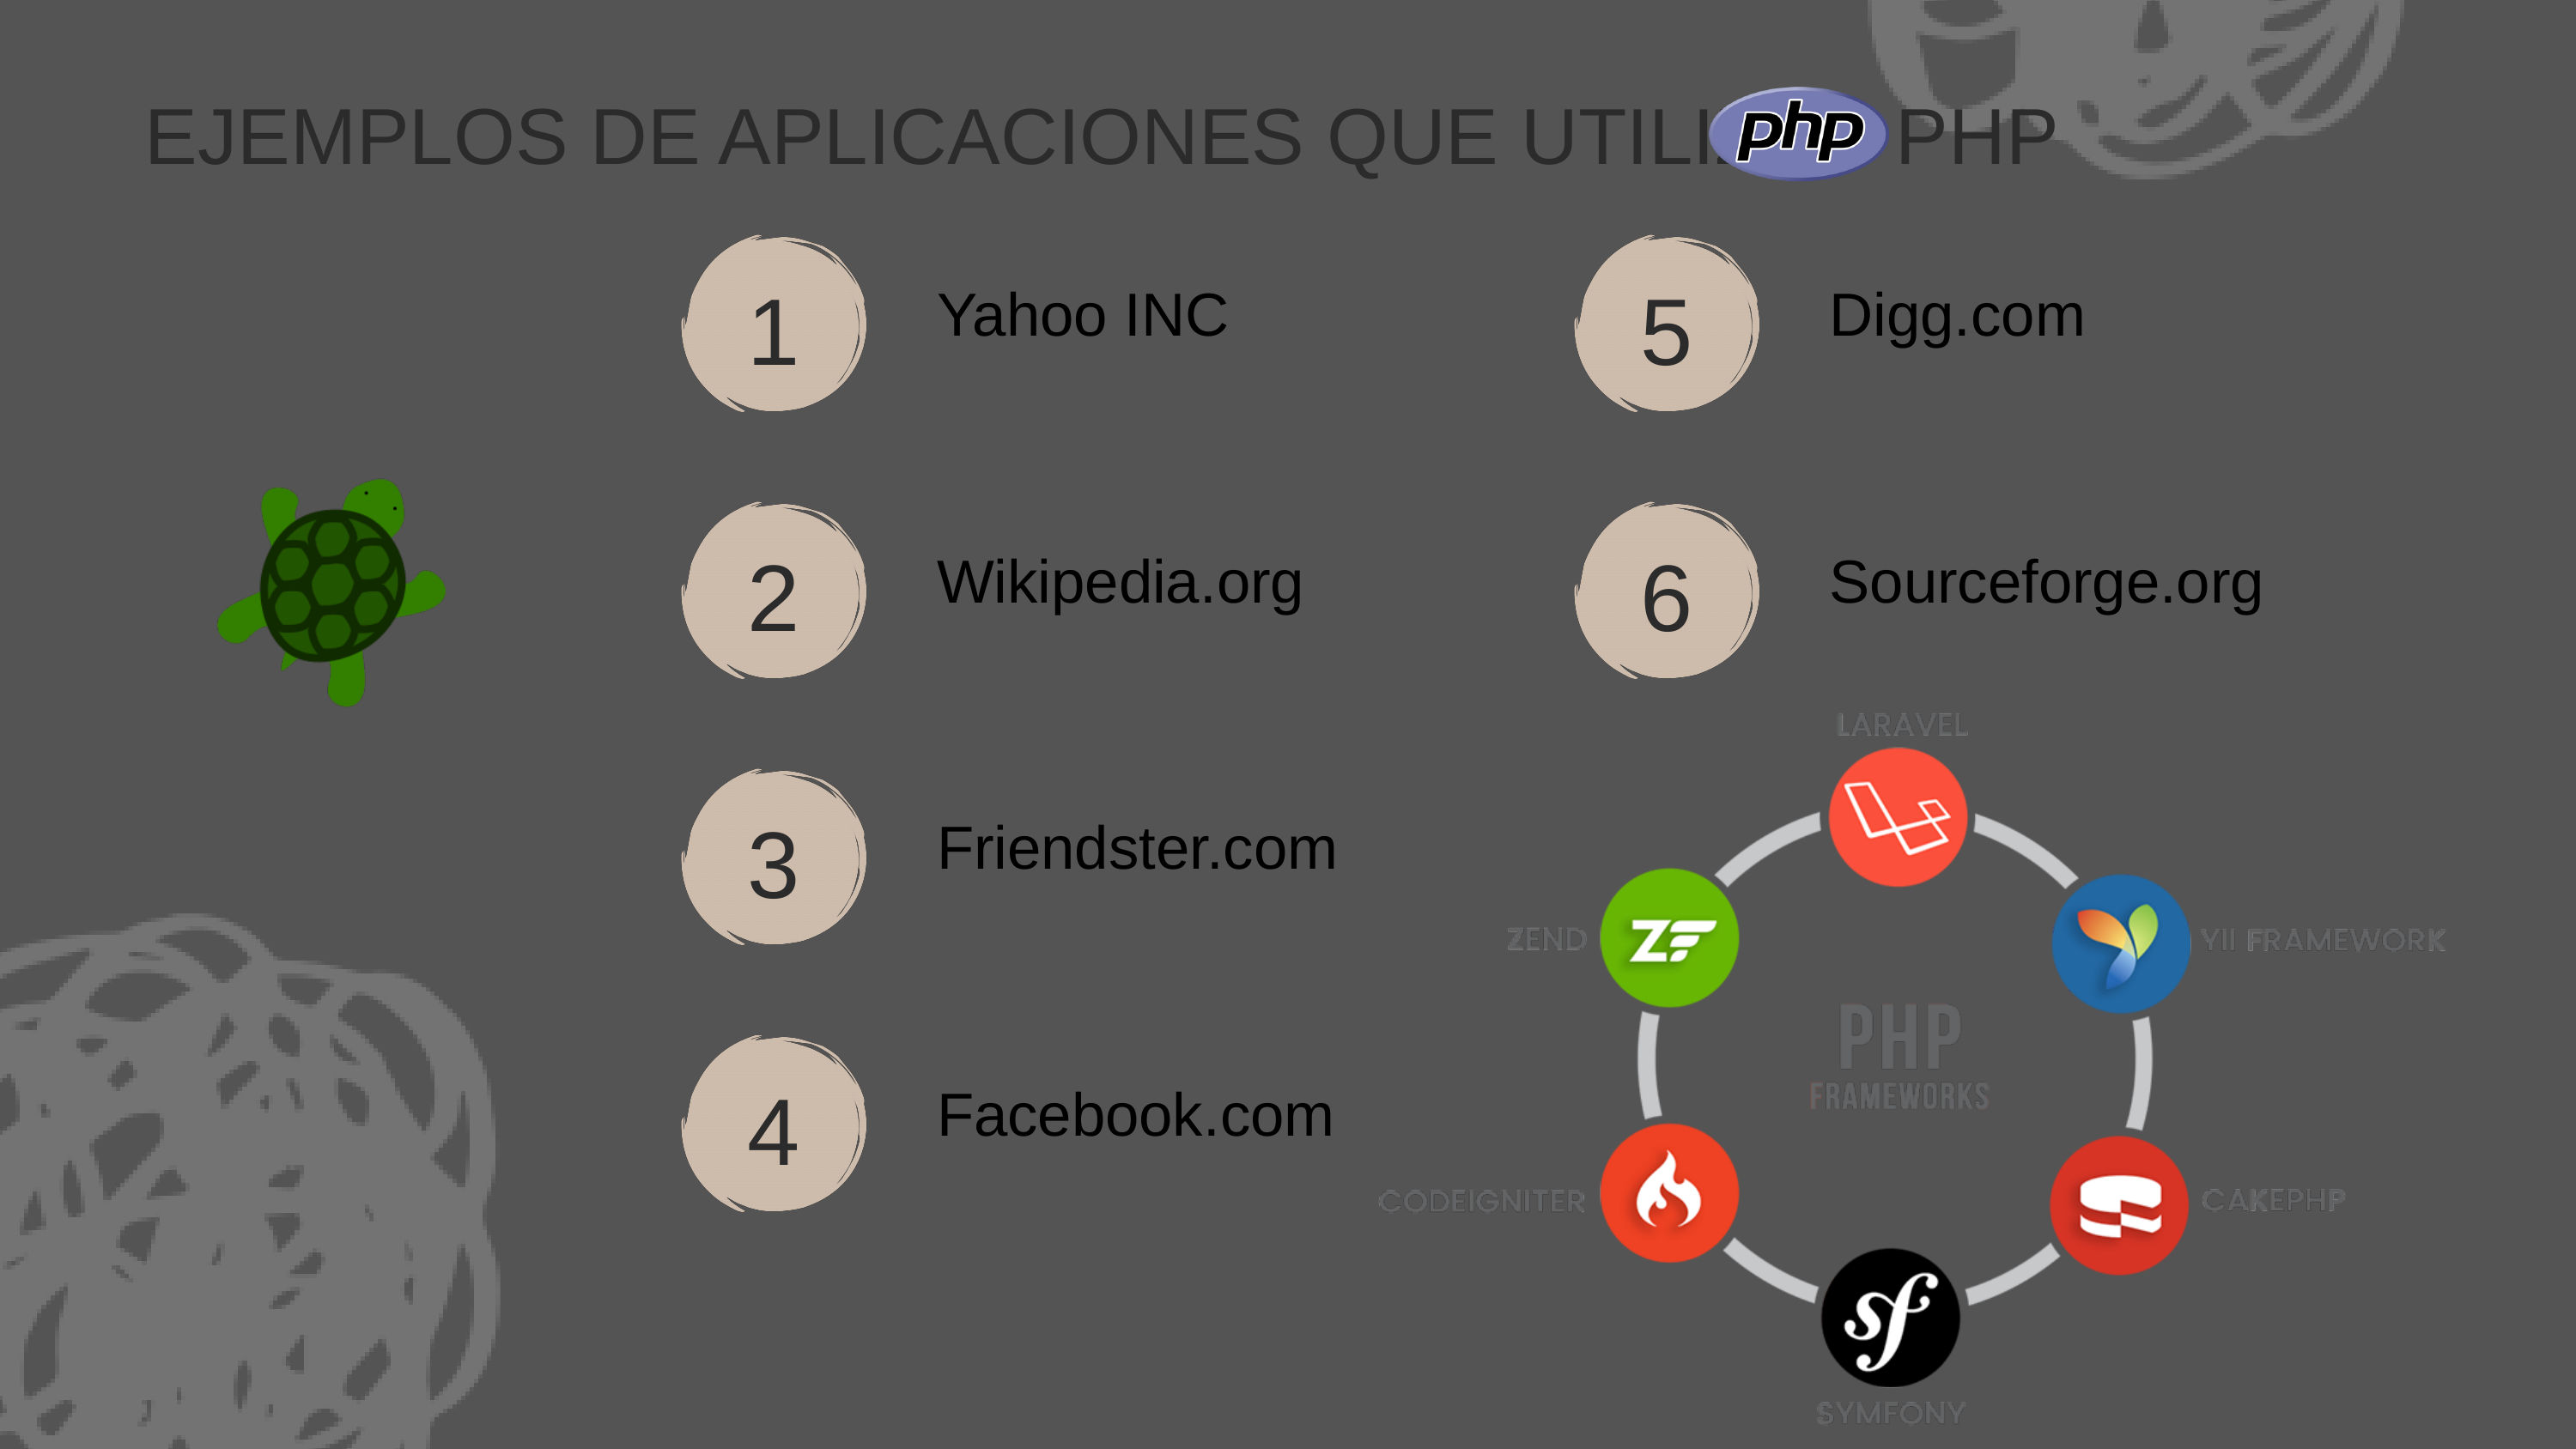

EJEMPLOS DE APLICACIONES QUE UTILIZAN PHP

1
5
Yahoo INC
Digg.com

2
6
Wikipedia.org
Sourceforge.org

3
Friendster.com

4
Facebook.com